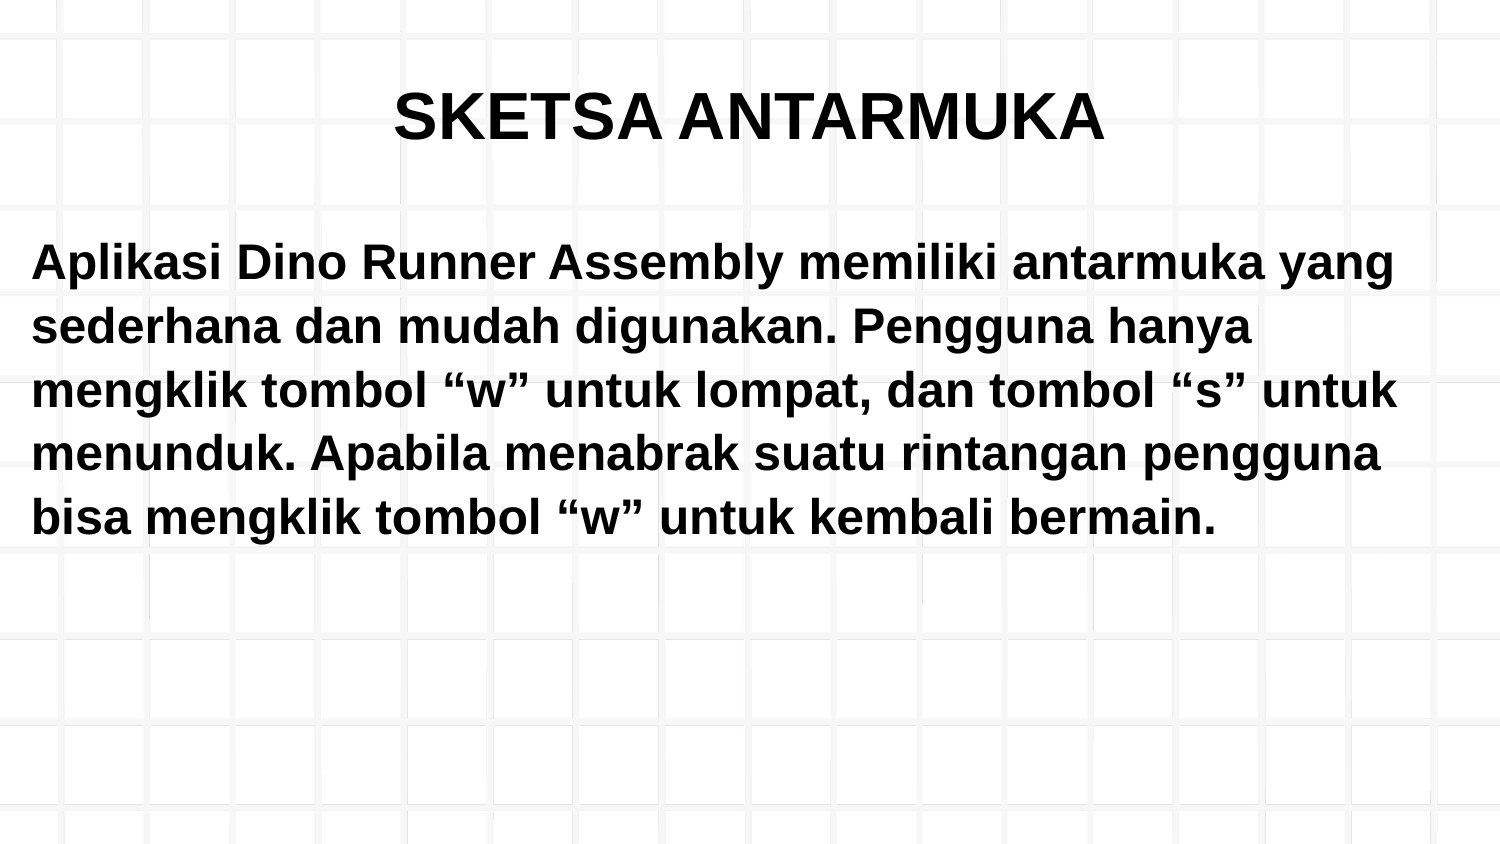

SKETSA ANTARMUKA
Aplikasi Dino Runner Assembly memiliki antarmuka yang sederhana dan mudah digunakan. Pengguna hanya mengklik tombol “w” untuk lompat, dan tombol “s” untuk menunduk. Apabila menabrak suatu rintangan pengguna bisa mengklik tombol “w” untuk kembali bermain.